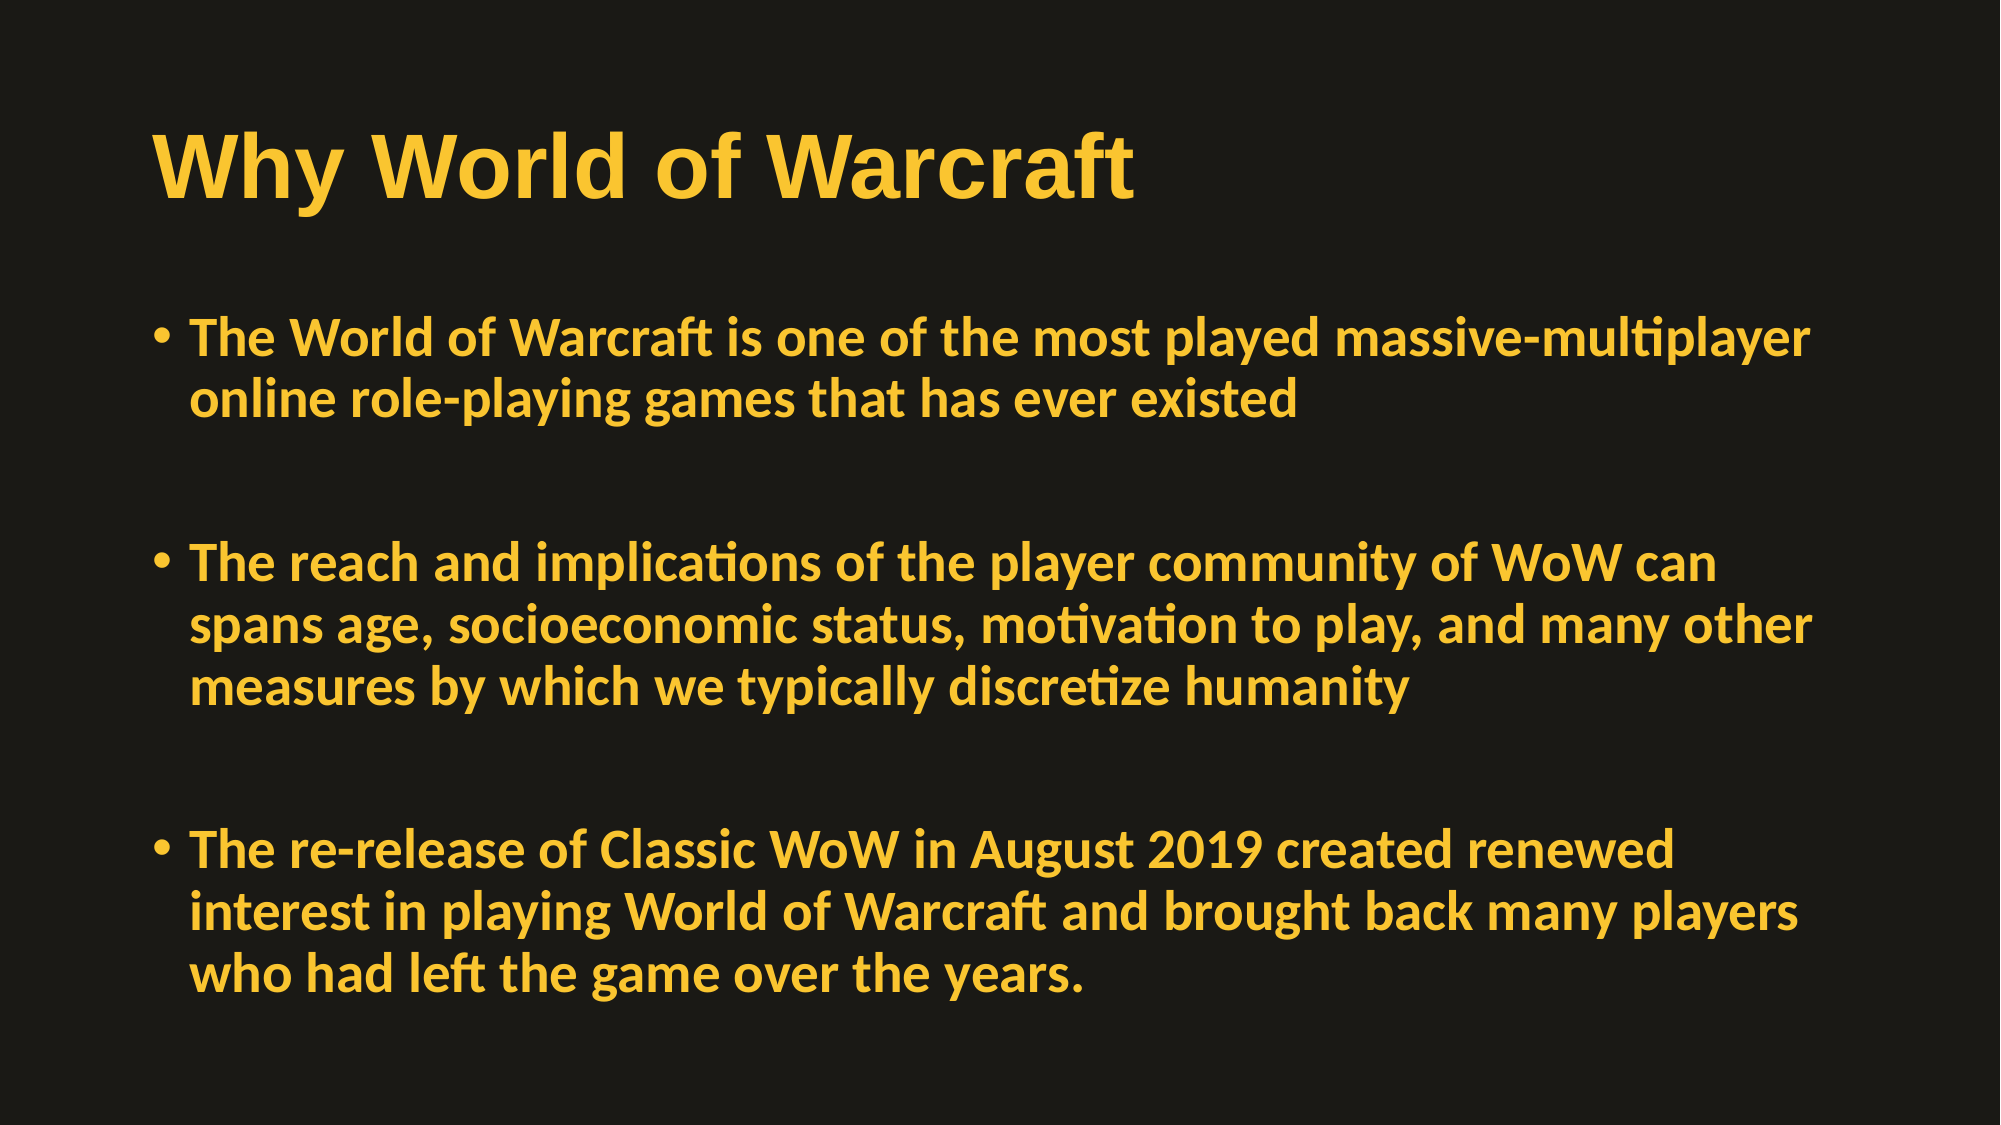

# Why World of Warcraft
The World of Warcraft is one of the most played massive-multiplayer online role-playing games that has ever existed

The reach and implications of the player community of WoW can spans age, socioeconomic status, motivation to play, and many other measures by which we typically discretize humanity

The re-release of Classic WoW in August 2019 created renewed interest in playing World of Warcraft and brought back many players who had left the game over the years.